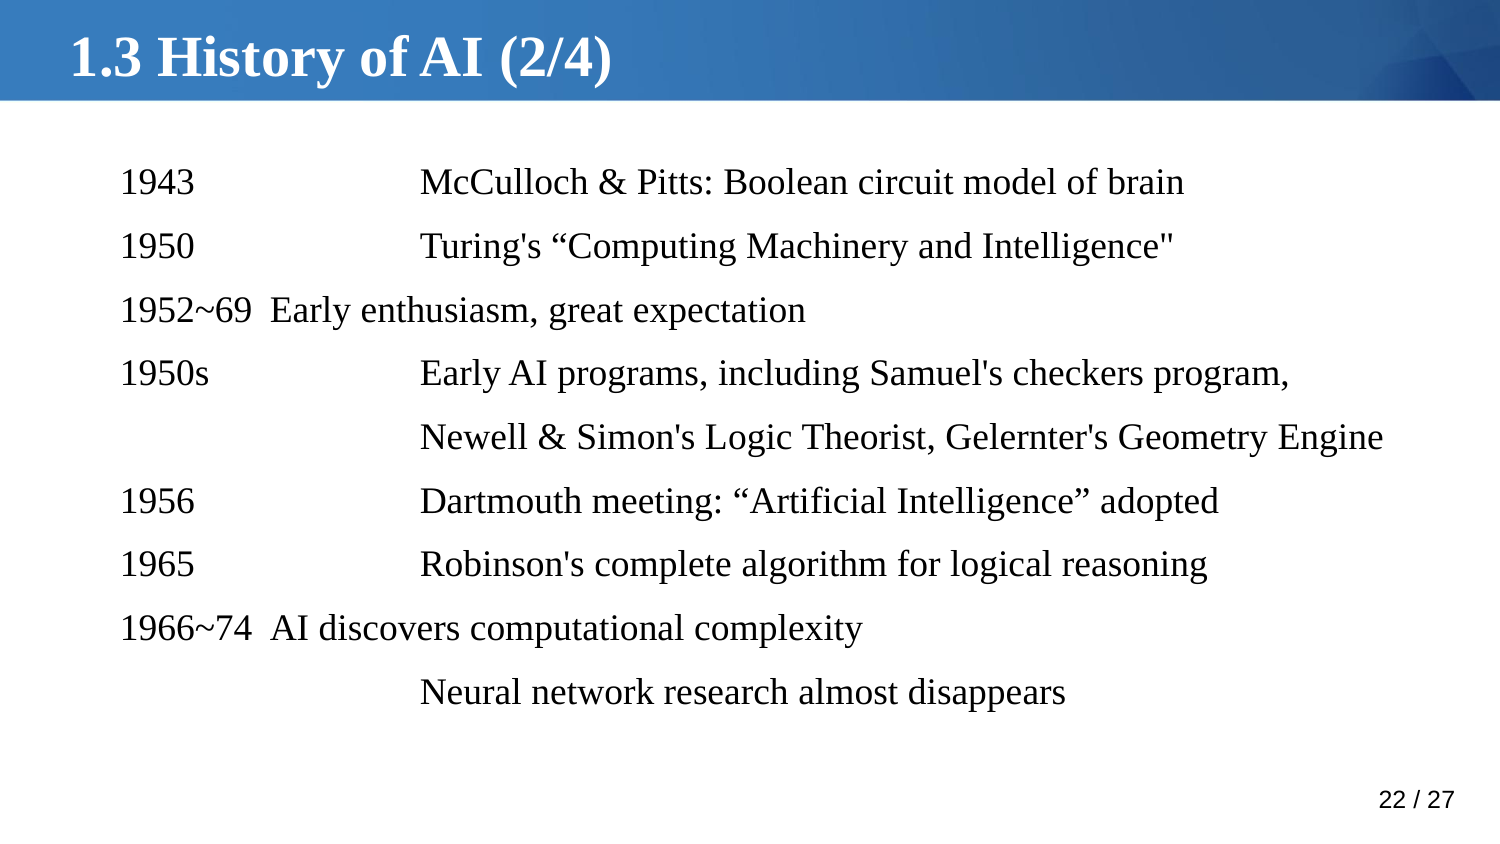

# 1.3 History of AI (2/4)
1943 		McCulloch & Pitts: Boolean circuit model of brain
1950 		Turing's “Computing Machinery and Intelligence"
1952~69 	Early enthusiasm, great expectation
1950s 		Early AI programs, including Samuel's checkers program,
		Newell & Simon's Logic Theorist, Gelernter's Geometry Engine
1956 		Dartmouth meeting: “Artificial Intelligence” adopted
1965 		Robinson's complete algorithm for logical reasoning
1966~74 	AI discovers computational complexity
		Neural network research almost disappears